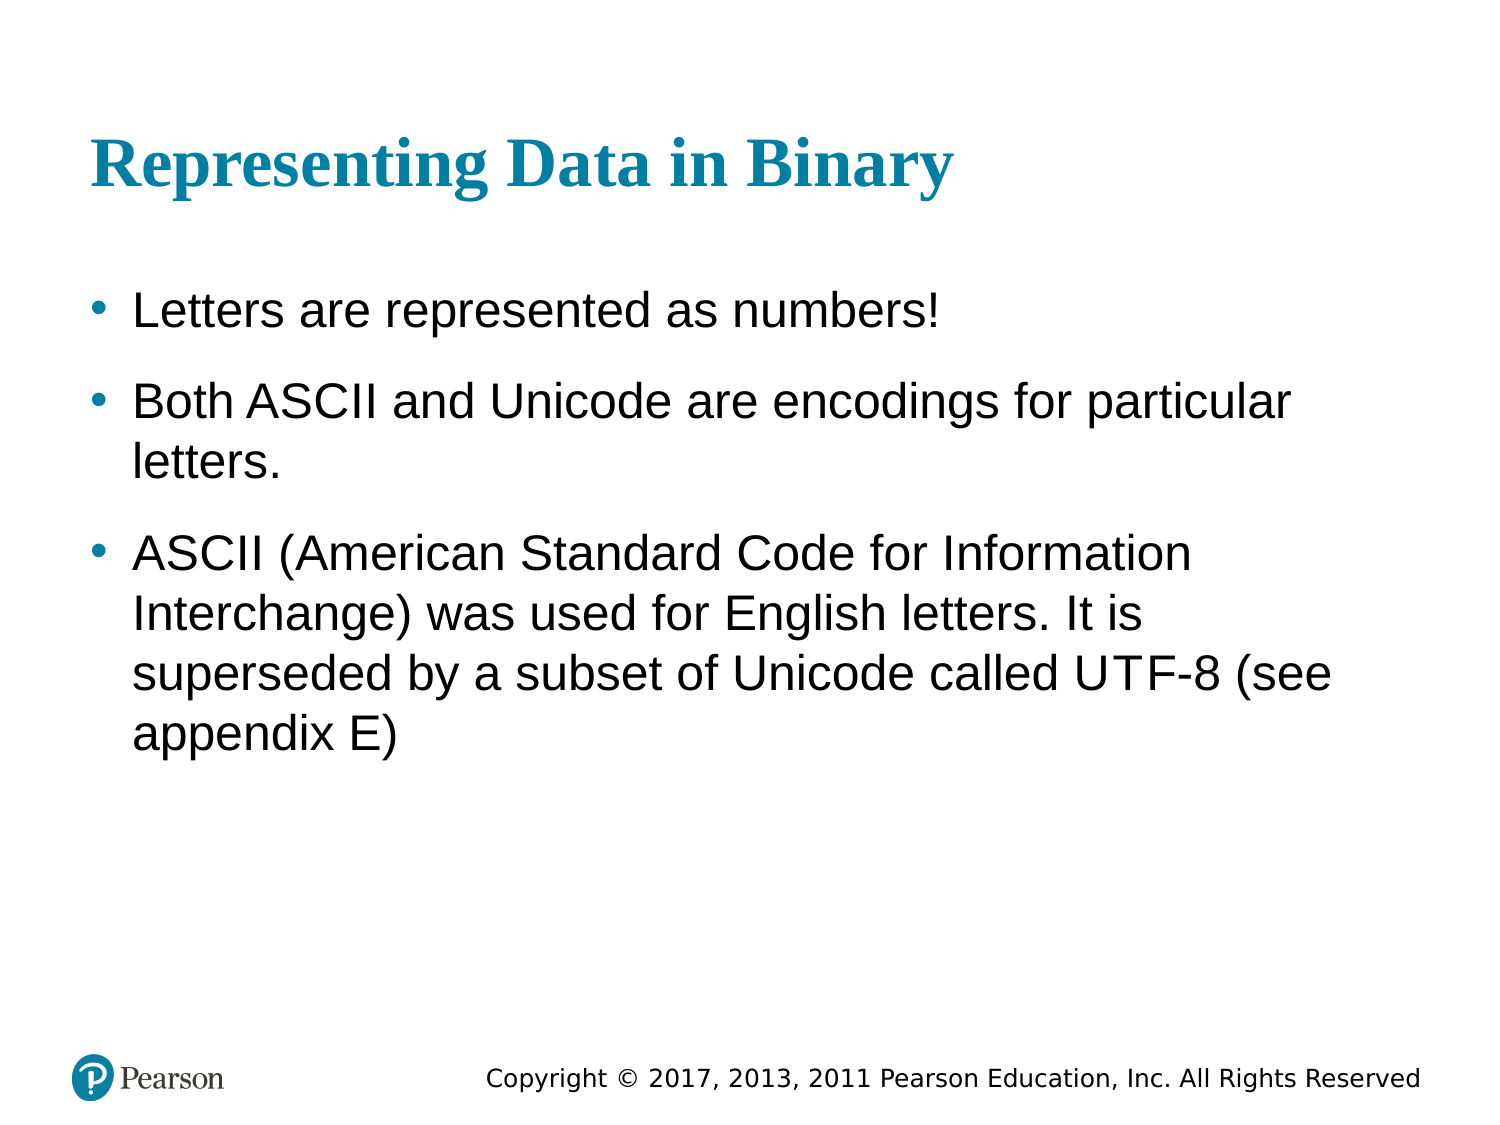

# Representing Data in Binary
Letters are represented as numbers!
Both A S C I I and Unicode are encodings for particular letters.
A S C I I (American Standard Code for Information Interchange) was used for English letters. It is superseded by a subset of Unicode called U T F-8 (see appendix E)